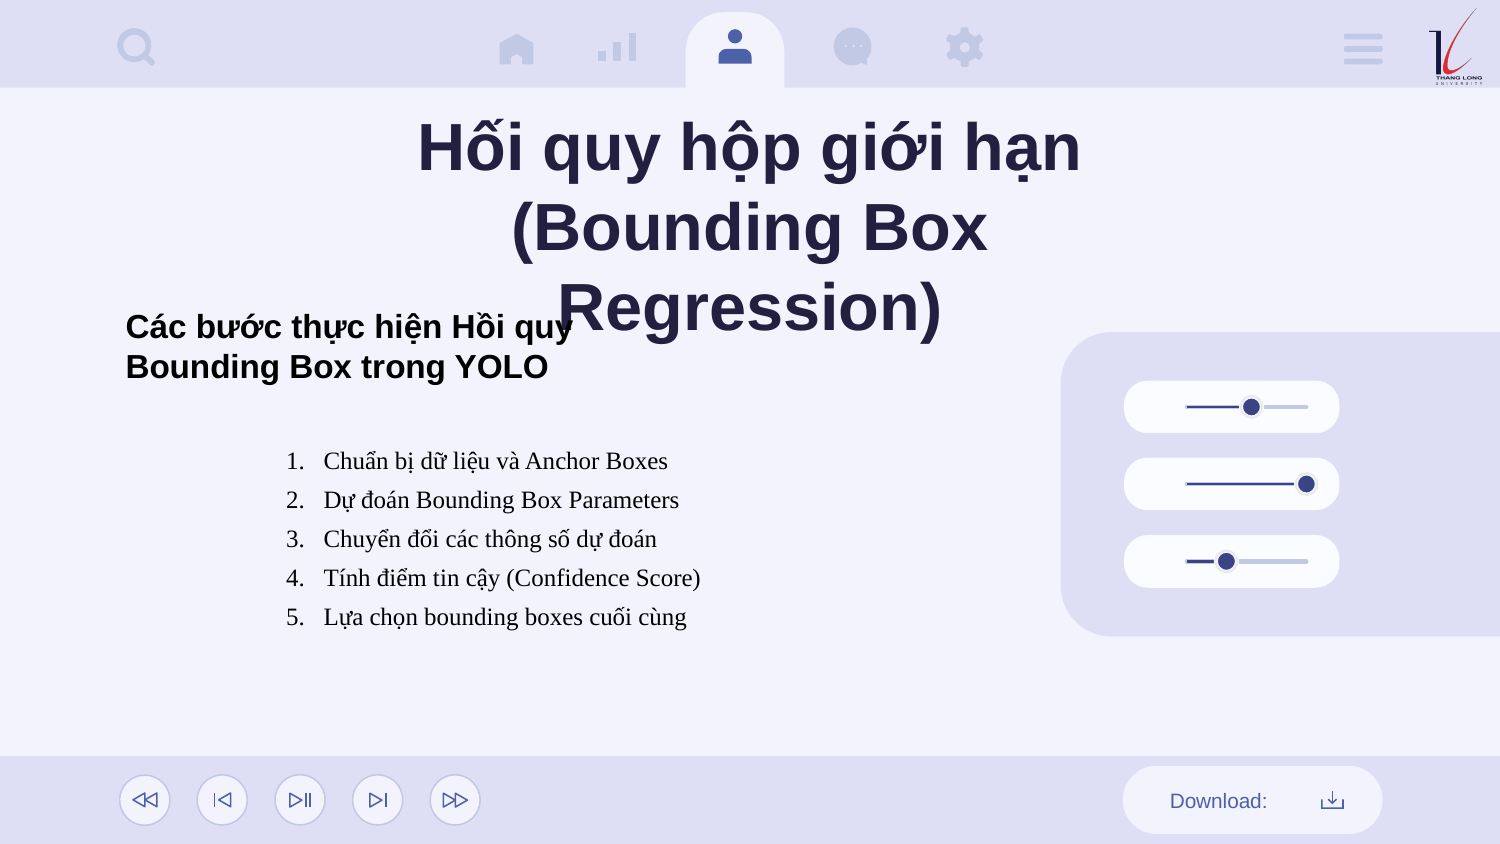

Hối quy hộp giới hạn (Bounding Box Regression)

Các bước thực hiện Hồi quy Bounding Box trong YOLO

Chuẩn bị dữ liệu và Anchor Boxes
Dự đoán Bounding Box Parameters
Chuyển đổi các thông số dự đoán
Tính điểm tin cậy (Confidence Score)
Lựa chọn bounding boxes cuối cùng